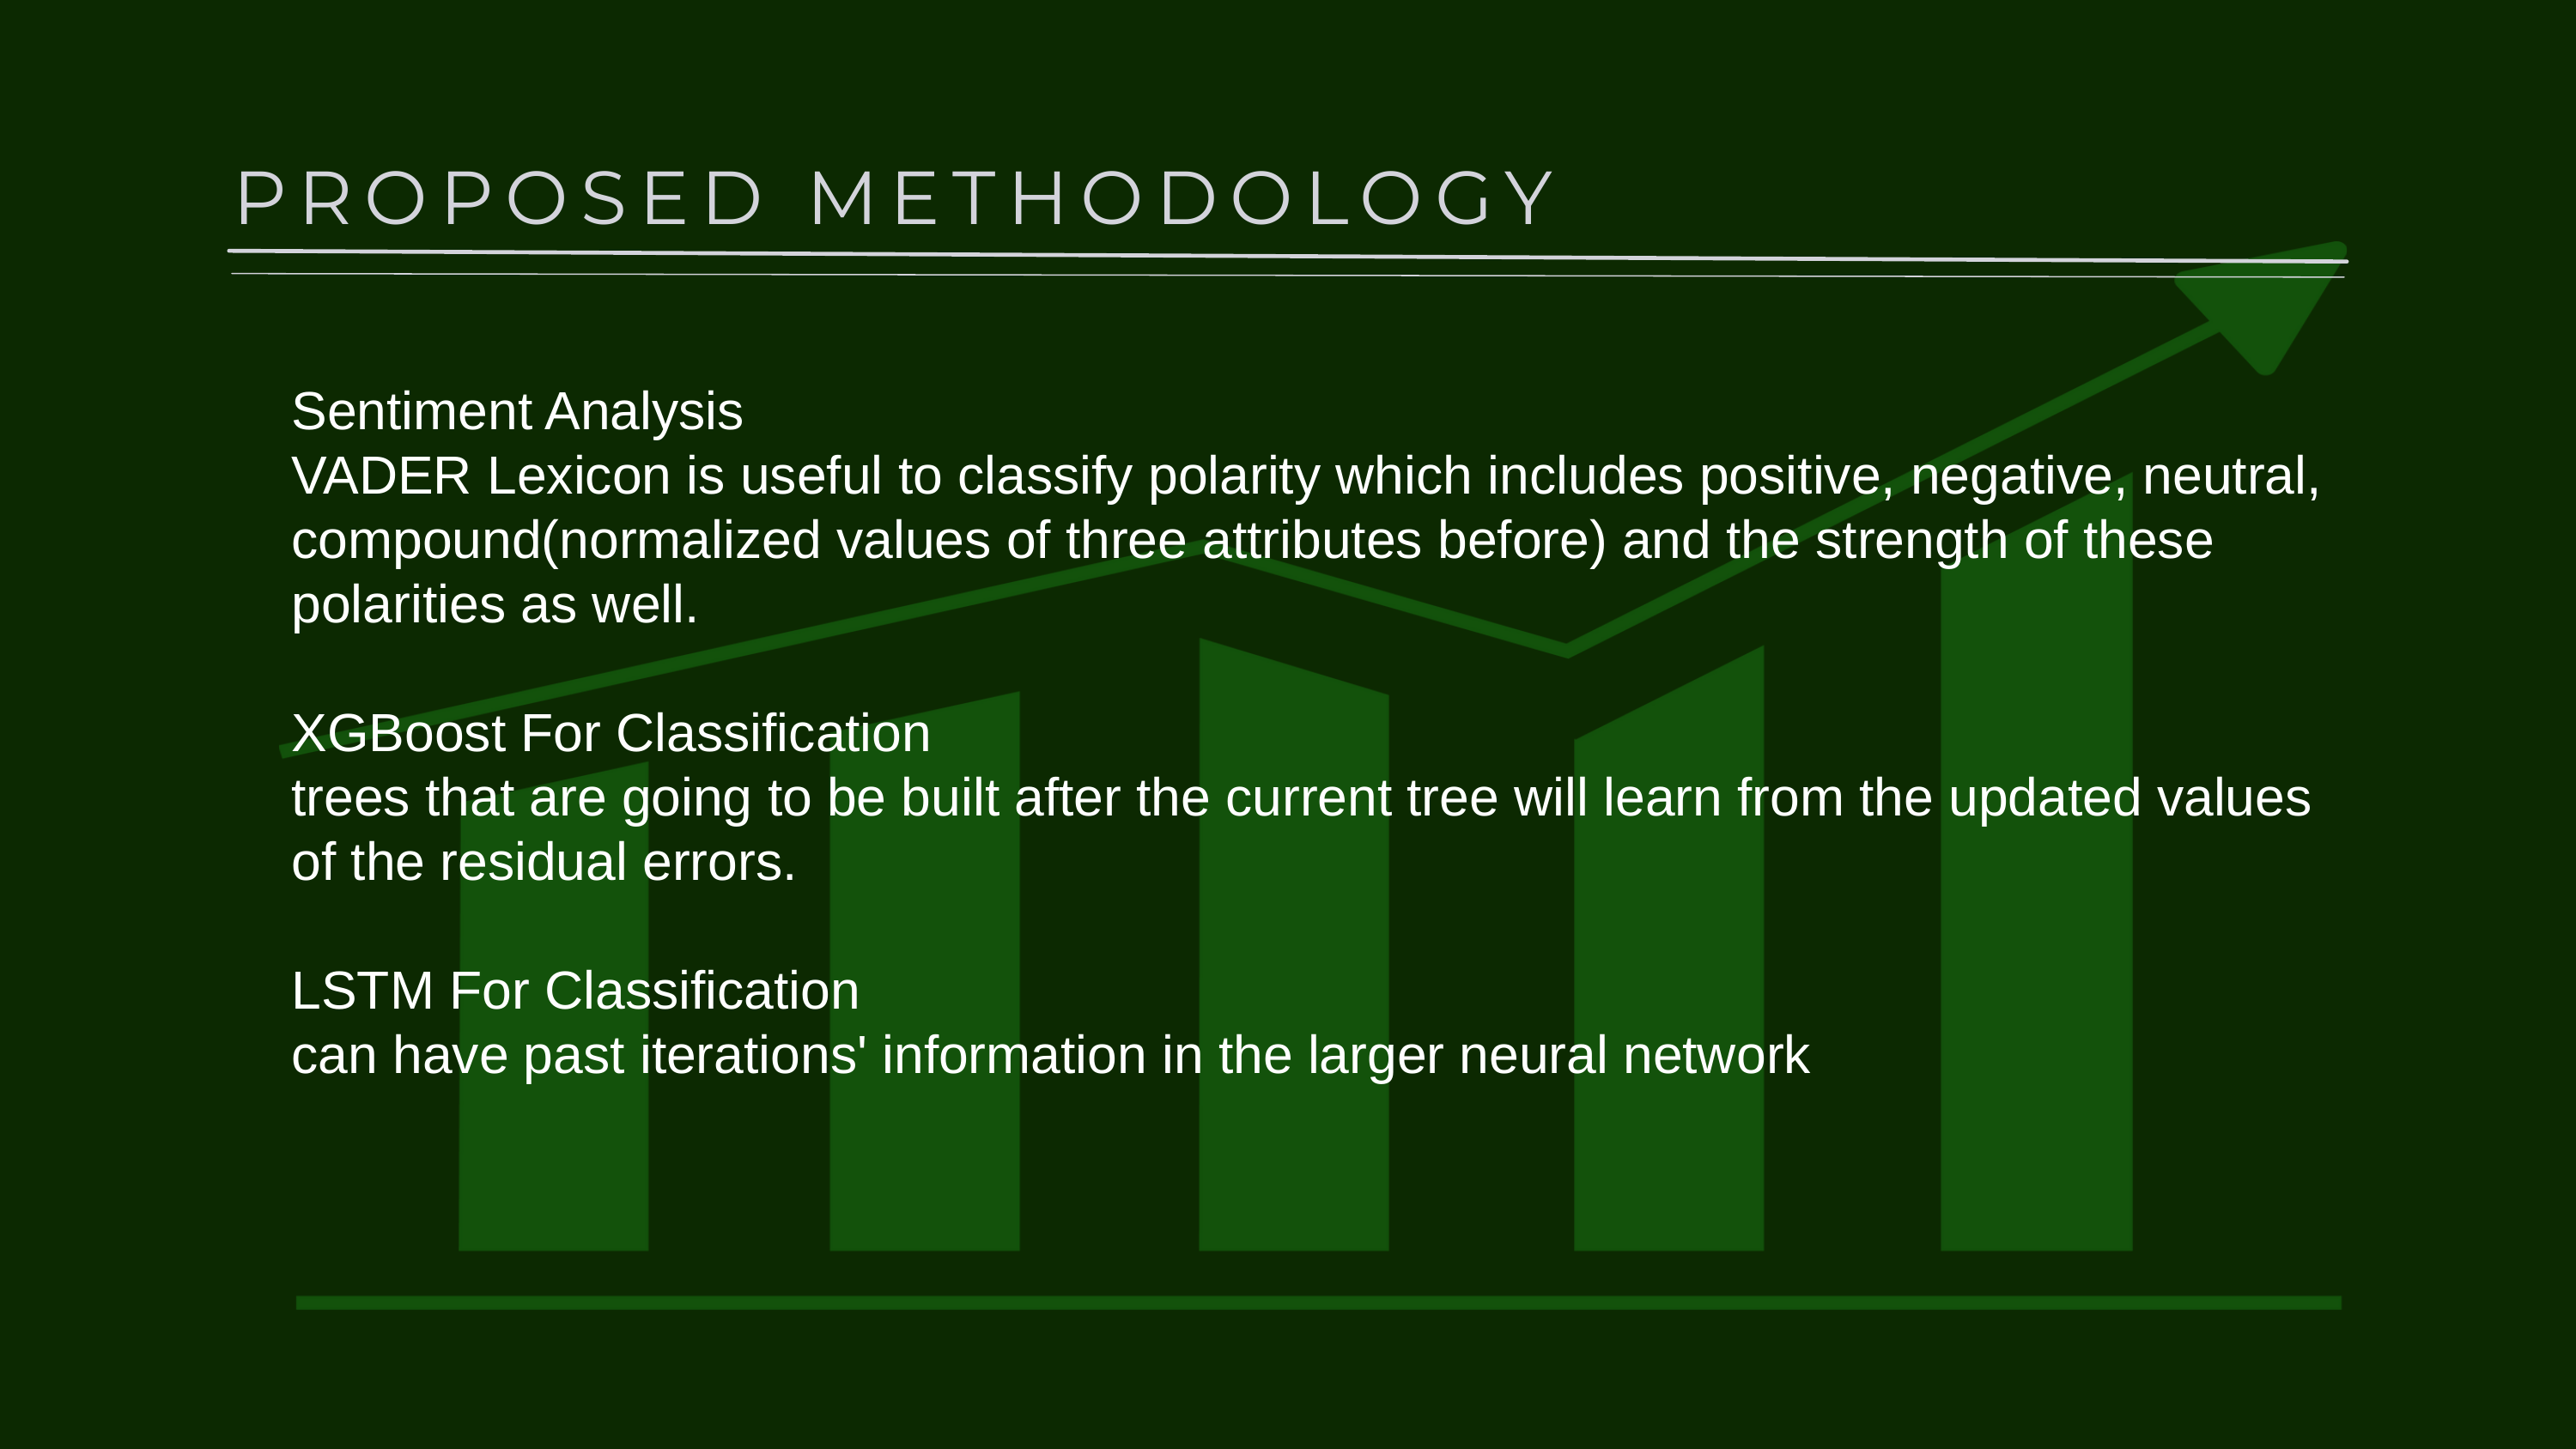

PROPOSED METHODOLOGY

Sentiment Analysis
VADER Lexicon is useful to classify polarity which includes positive, negative, neutral, compound(normalized values of three attributes before) and the strength of these polarities as well.

XGBoost For Classification
trees that are going to be built after the current tree will learn from the updated values of the residual errors.

LSTM For Classification
can have past iterations' information in the larger neural network